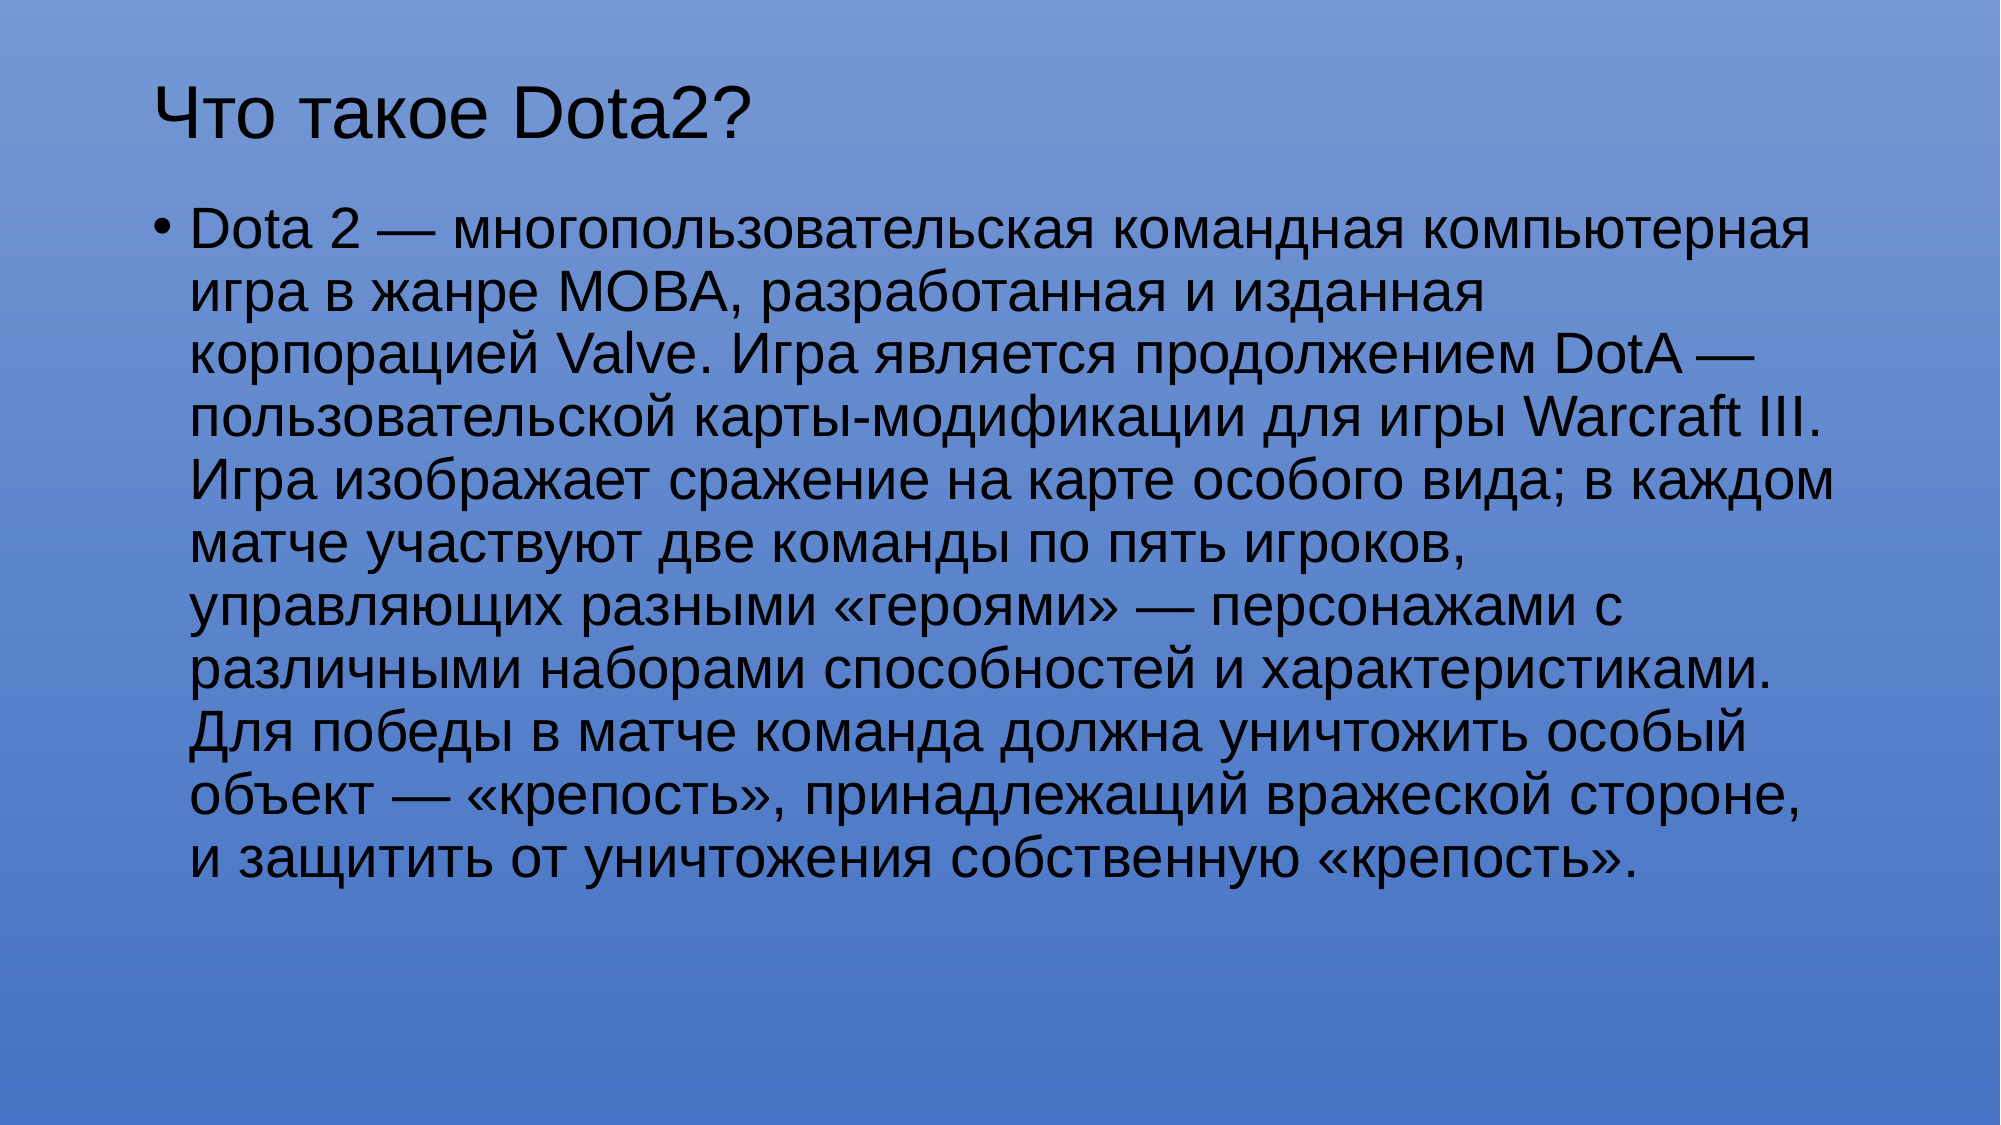

# Что такое Dota2?
Dota 2 — многопользовательская командная компьютерная игра в жанре MOBA, разработанная и изданная корпорацией Valve. Игра является продолжением DotA — пользовательской карты-модификации для игры Warcraft III. Игра изображает сражение на карте особого вида; в каждом матче участвуют две команды по пять игроков, управляющих разными «героями» — персонажами с различными наборами способностей и характеристиками. Для победы в матче команда должна уничтожить особый объект — «крепость», принадлежащий вражеской стороне, и защитить от уничтожения собственную «крепость».